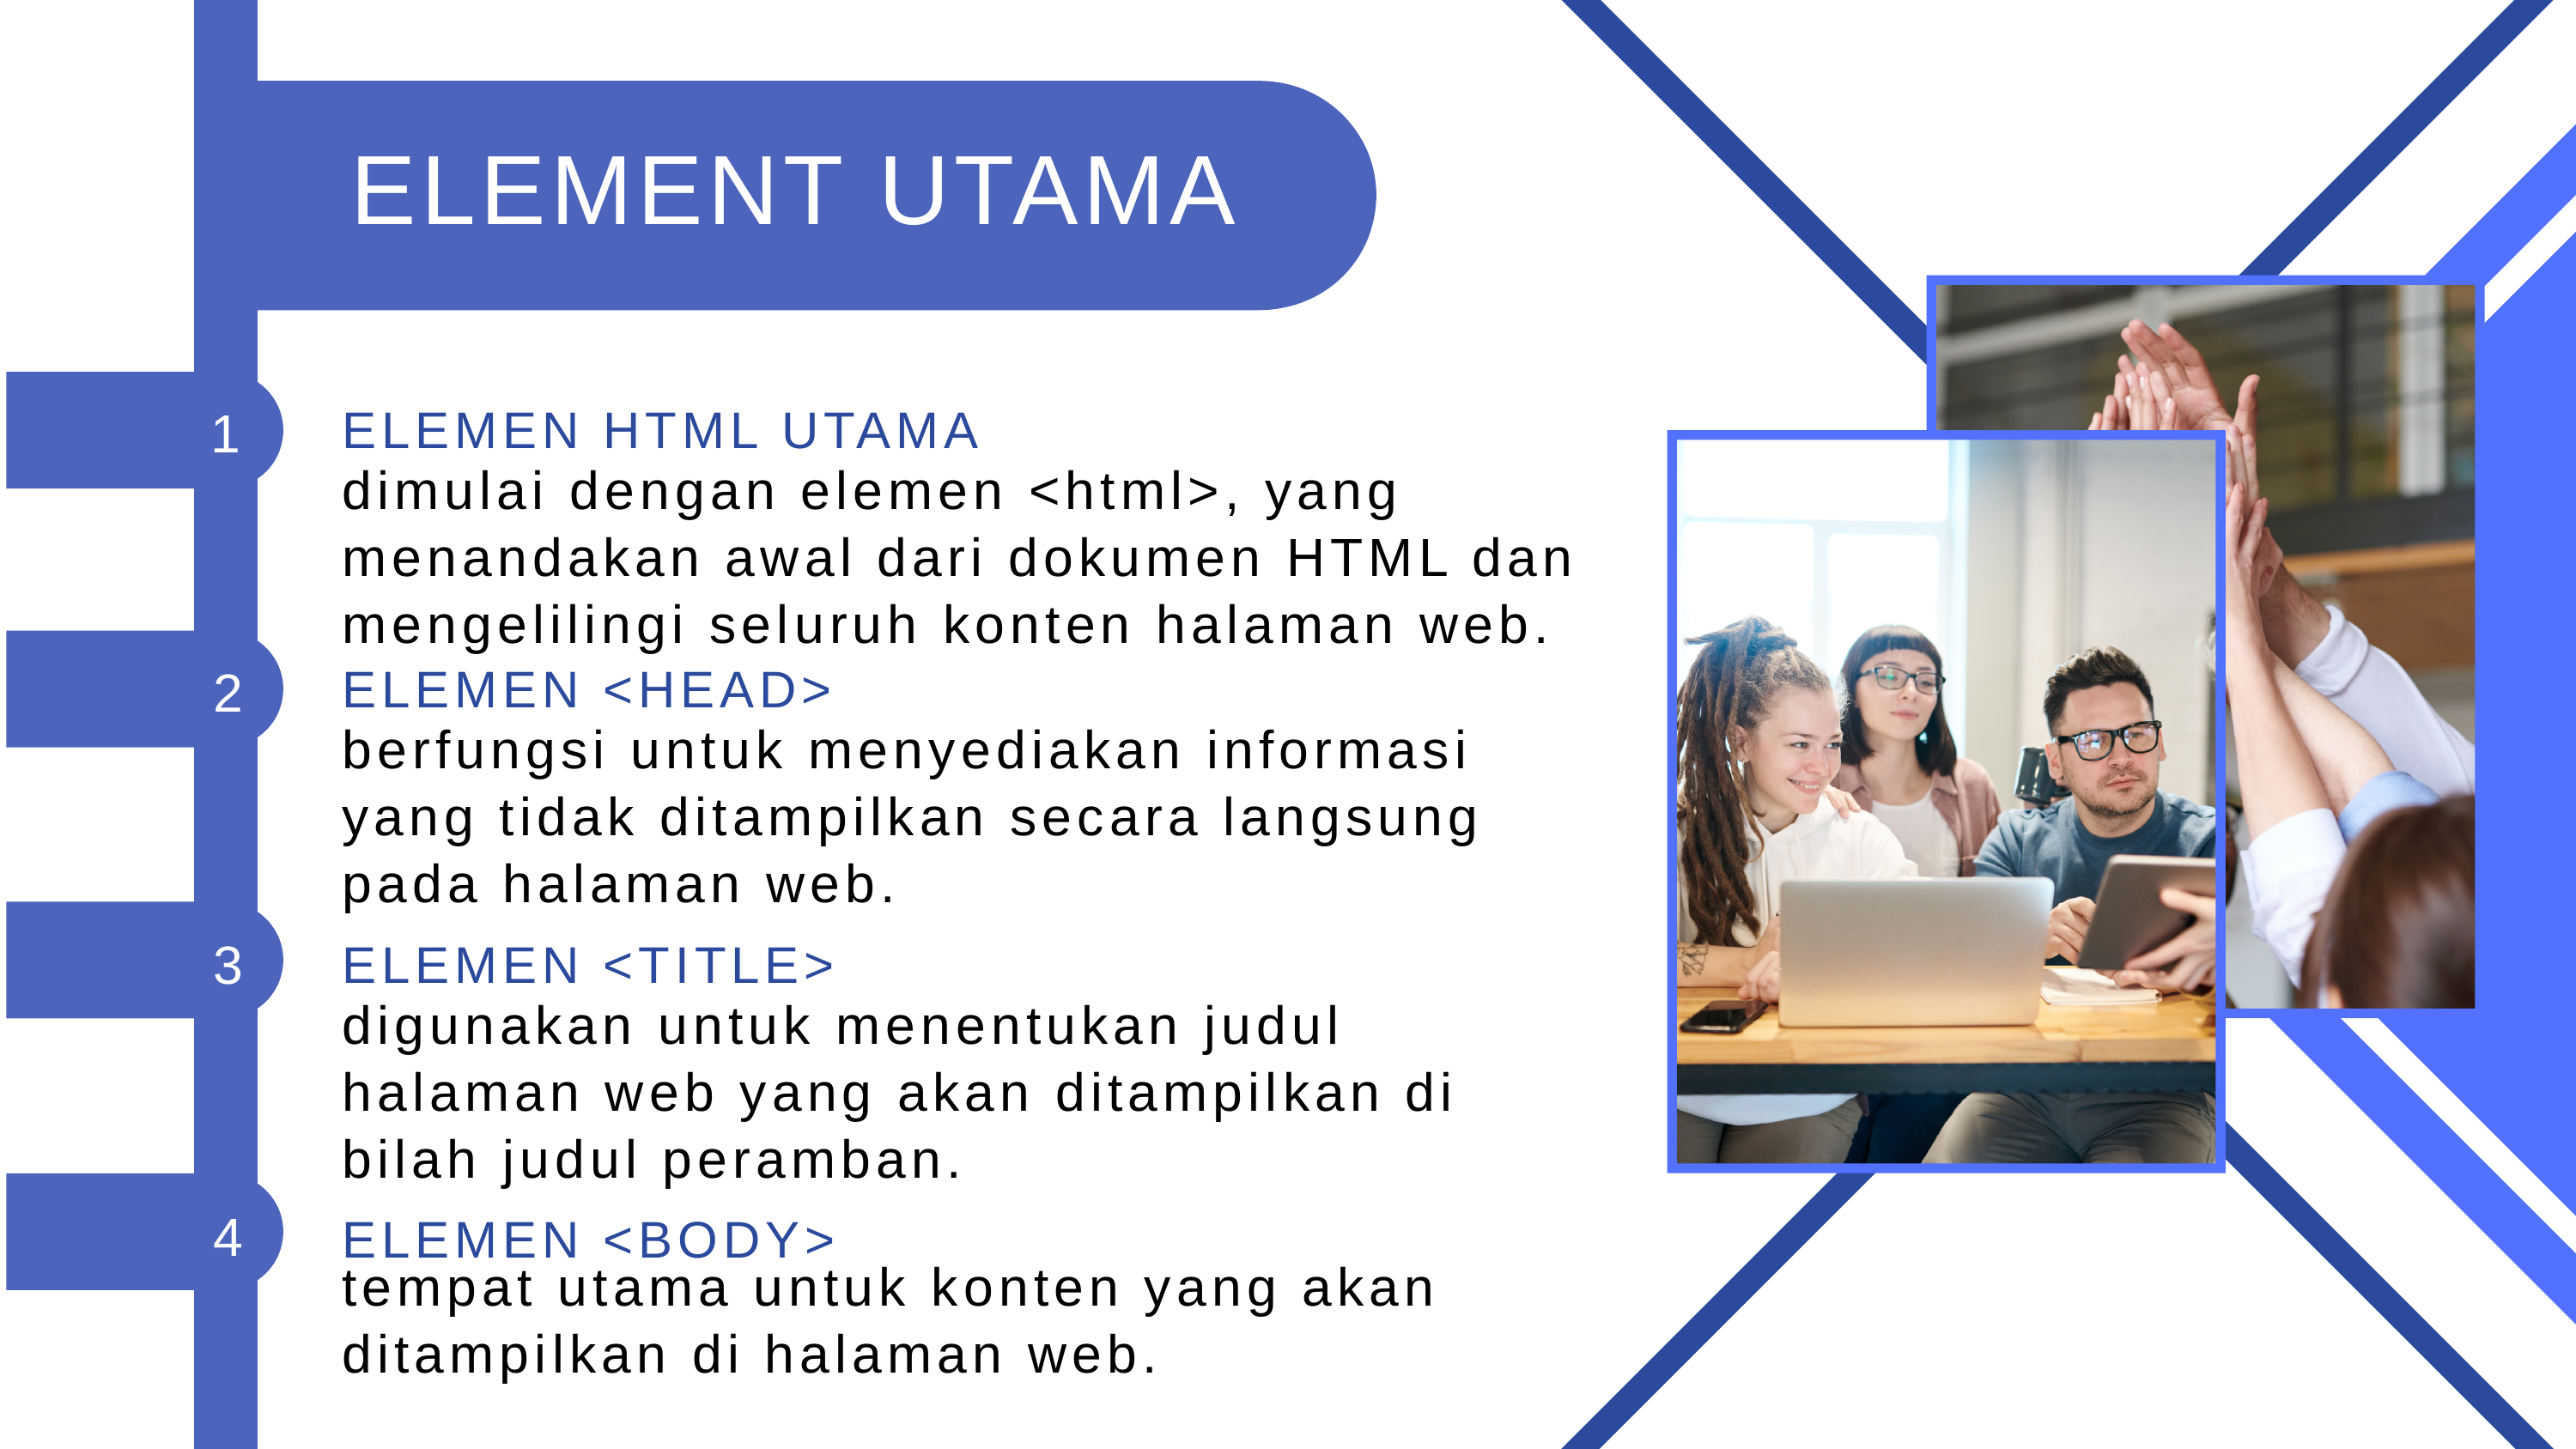

ELEMENT UTAMA

ELEMEN HTML UTAMA
1

dimulai dengan elemen <html>, yang menandakan awal dari dokumen HTML dan mengelilingi seluruh konten halaman web.

ELEMEN <HEAD>
2
berfungsi untuk menyediakan informasi yang tidak ditampilkan secara langsung pada halaman web.

3
ELEMEN <TITLE>
digunakan untuk menentukan judul halaman web yang akan ditampilkan di bilah judul peramban.

4
ELEMEN <BODY>
tempat utama untuk konten yang akan ditampilkan di halaman web.